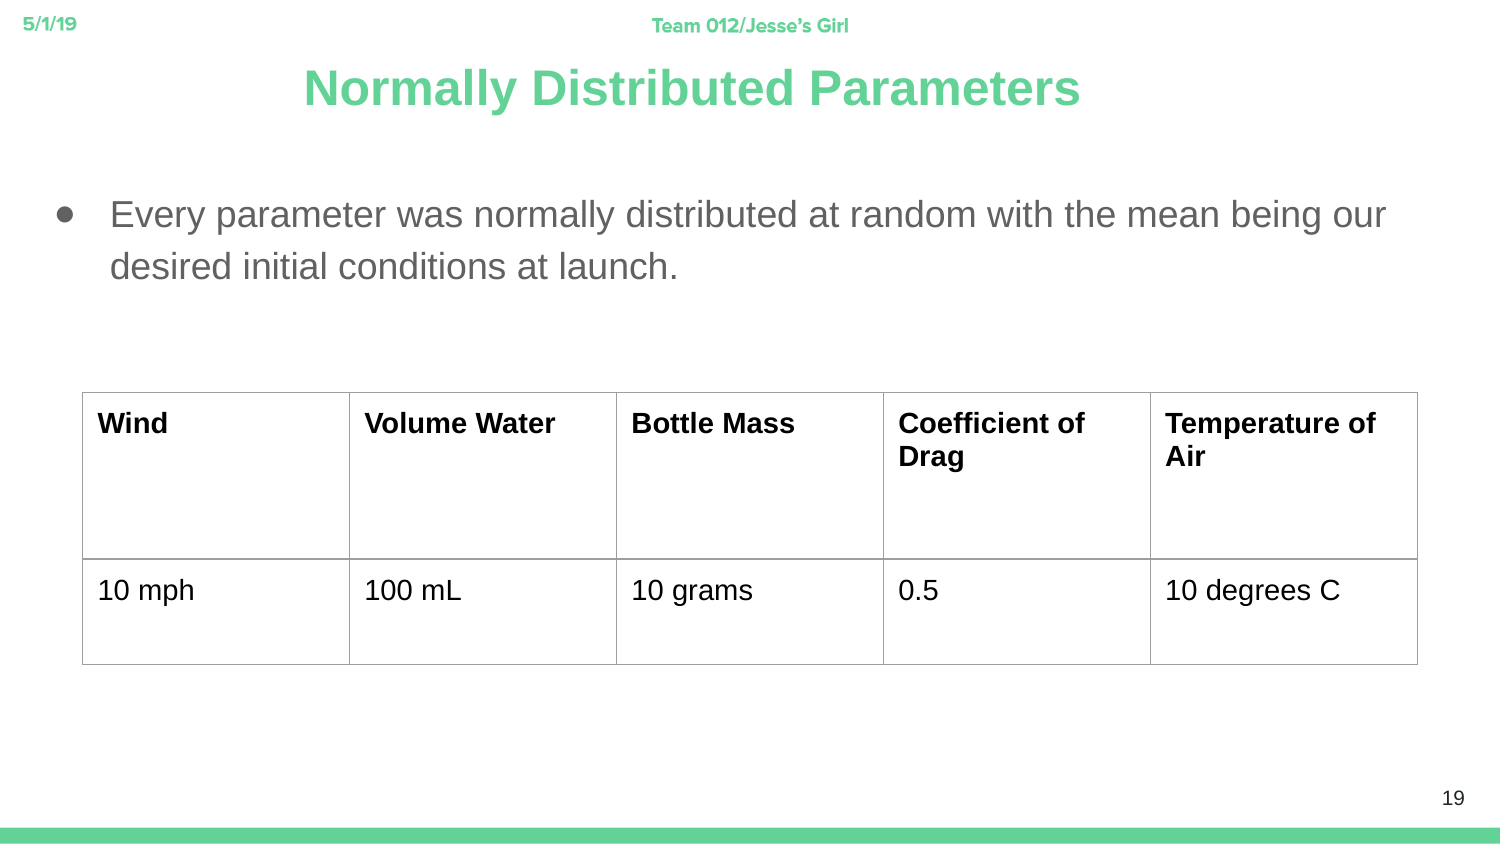

# Normally Distributed Parameters
Every parameter was normally distributed at random with the mean being our desired initial conditions at launch.
| Wind | Volume Water | Bottle Mass | Coefficient of Drag | Temperature of Air |
| --- | --- | --- | --- | --- |
| 10 mph | 100 mL | 10 grams | 0.5 | 10 degrees C |
19